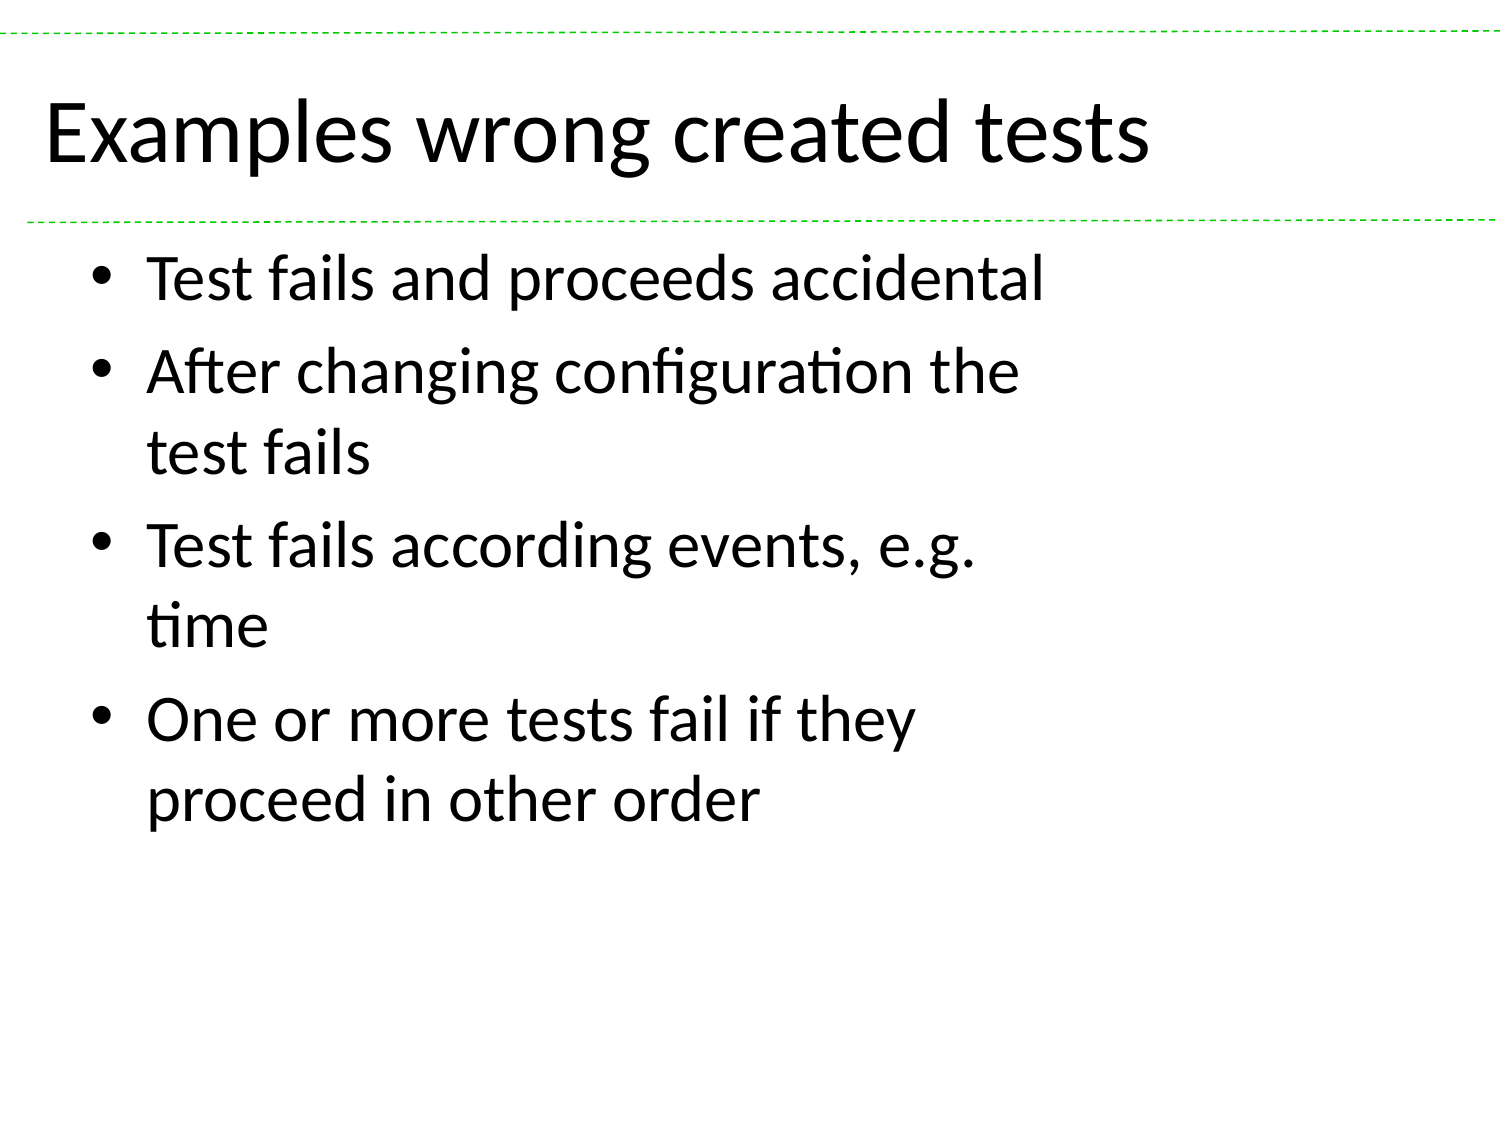

# Examples wrong created tests
Test fails and proceeds accidental
After changing configuration the test fails
Test fails according events, e.g. time
One or more tests fail if they proceed in other order